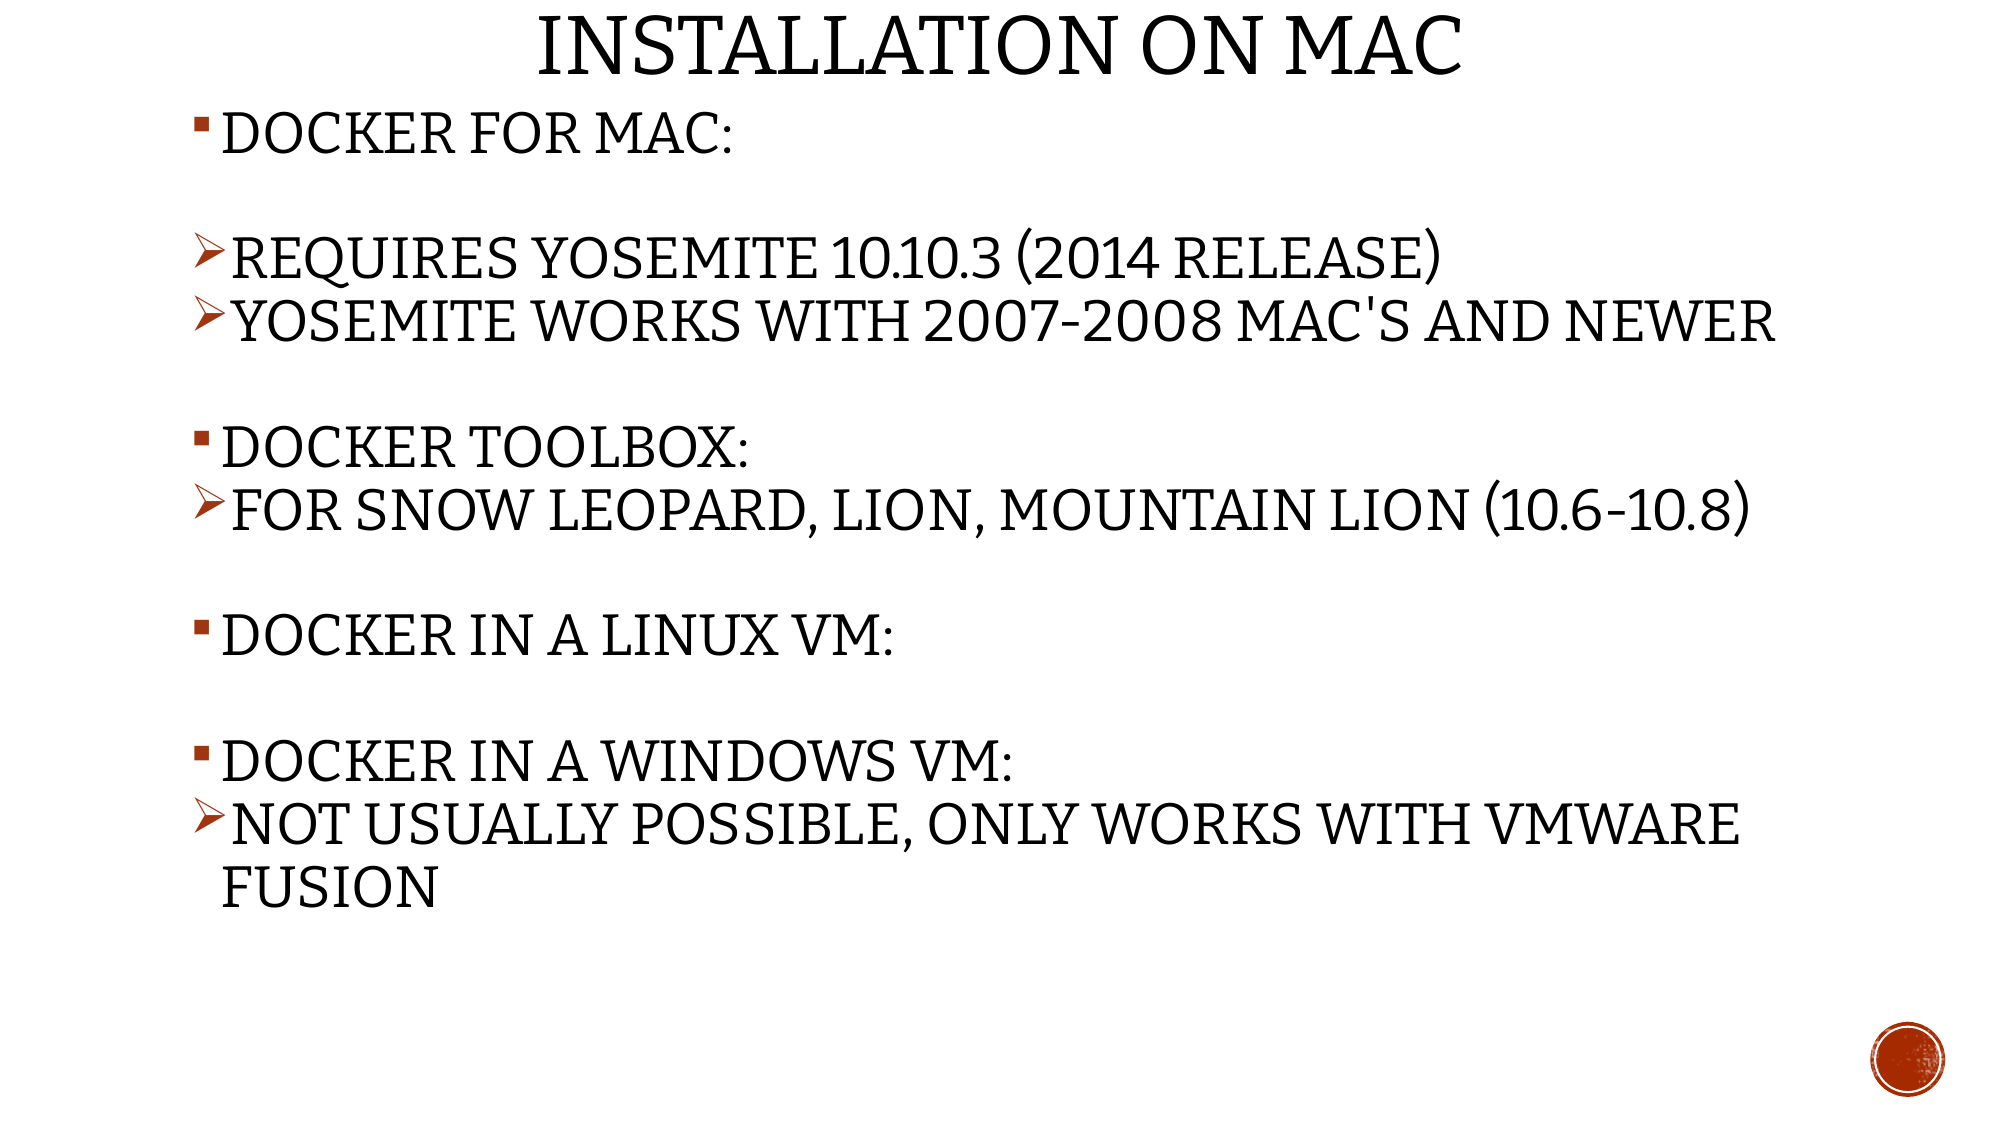

# Installation on MAC
Docker for Mac:

Requires Yosemite 10.10.3 (2014 release)
Yosemite works with 2007-2008 Mac's and newer

Docker Toolbox:
For Snow Leopard, Lion, Mountain Lion (10.6-10.8)

Docker in a Linux VM:

Docker in a Windows VM:
Not usually possible, only works with Vmware Fusion